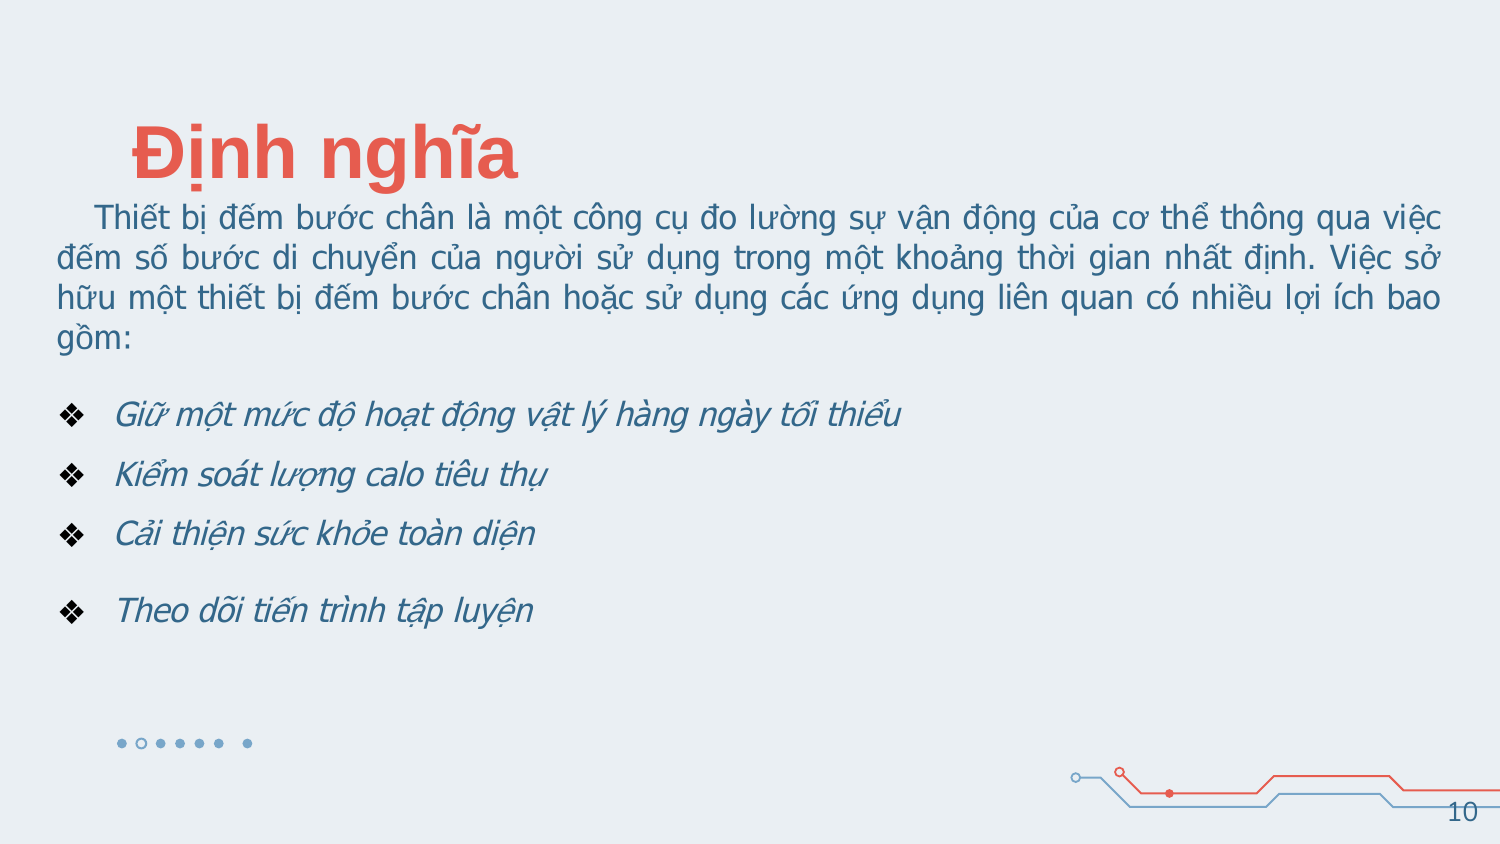

# Định nghĩa
Thiết bị đếm bước chân là một công cụ đo lường sự vận động của cơ thể thông qua việc đếm số bước di chuyển của người sử dụng trong một khoảng thời gian nhất định. Việc sở hữu một thiết bị đếm bước chân hoặc sử dụng các ứng dụng liên quan có nhiều lợi ích bao gồm:
Giữ một mức độ hoạt động vật lý hàng ngày tối thiểu
Kiểm soát lượng calo tiêu thụ
Cải thiện sức khỏe toàn diện
Theo dõi tiến trình tập luyện
10